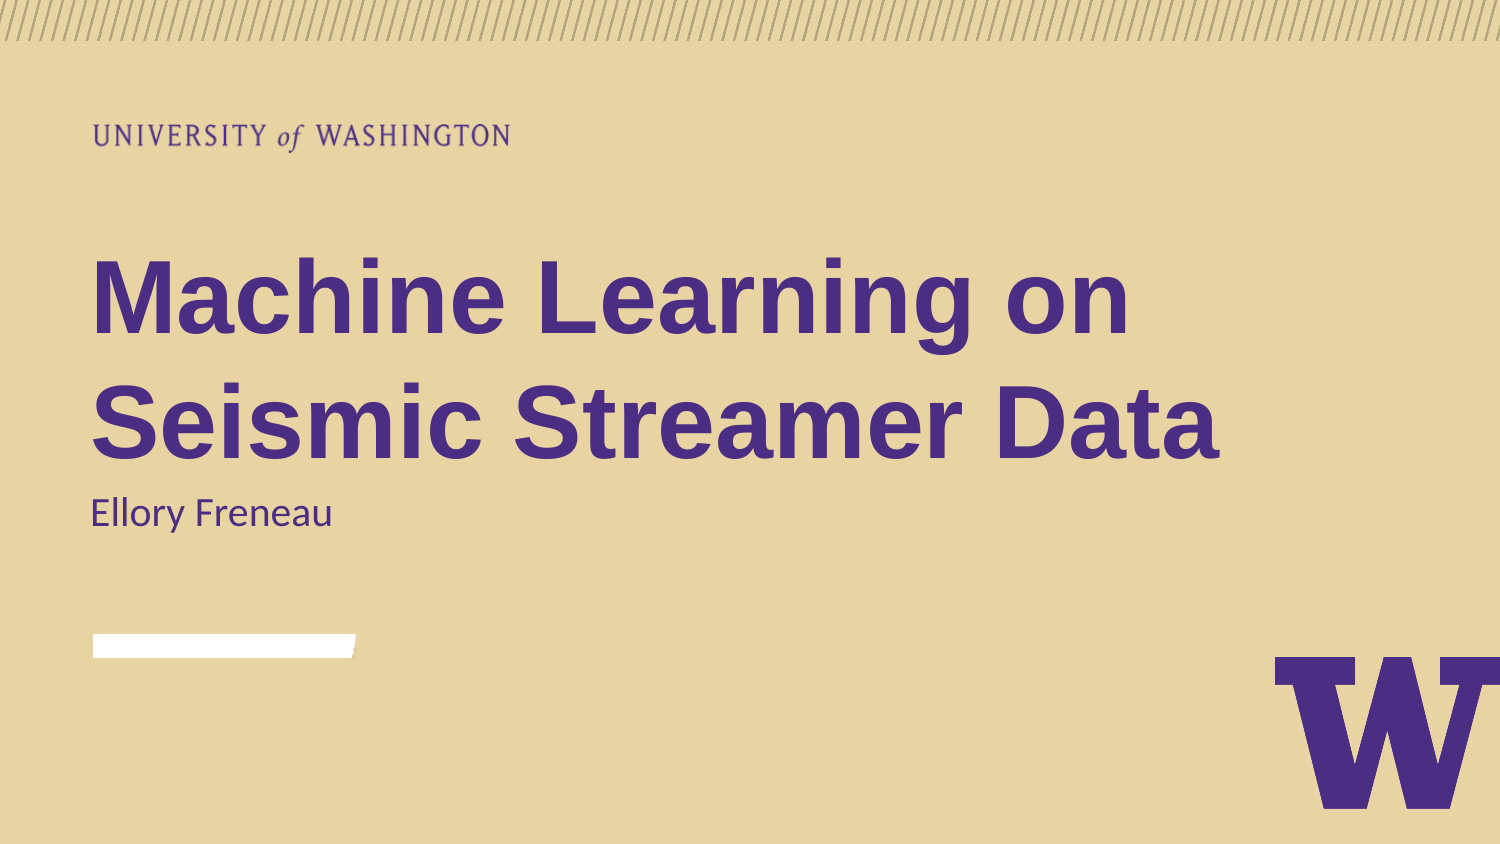

# Machine Learning on Seismic Streamer Data
Ellory Freneau